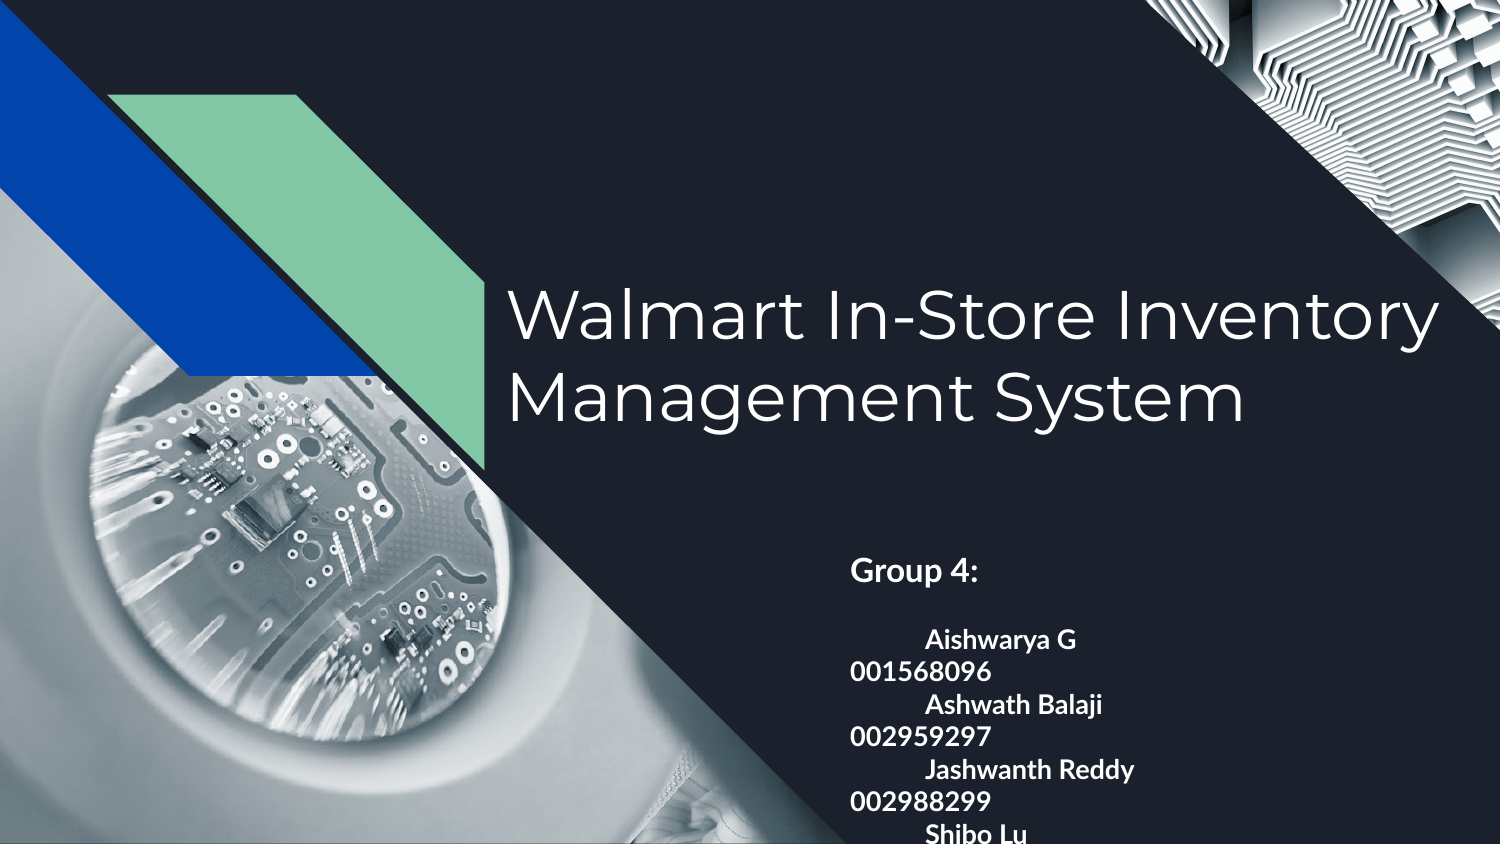

# Walmart In-Store Inventory Management System
Group 4:

Aishwarya G  		001568096
Ashwath Balaji 		002959297
Jashwanth Reddy 		002988299
Shibo Lu 			001548075
Simran Nagpurkar 	002922747